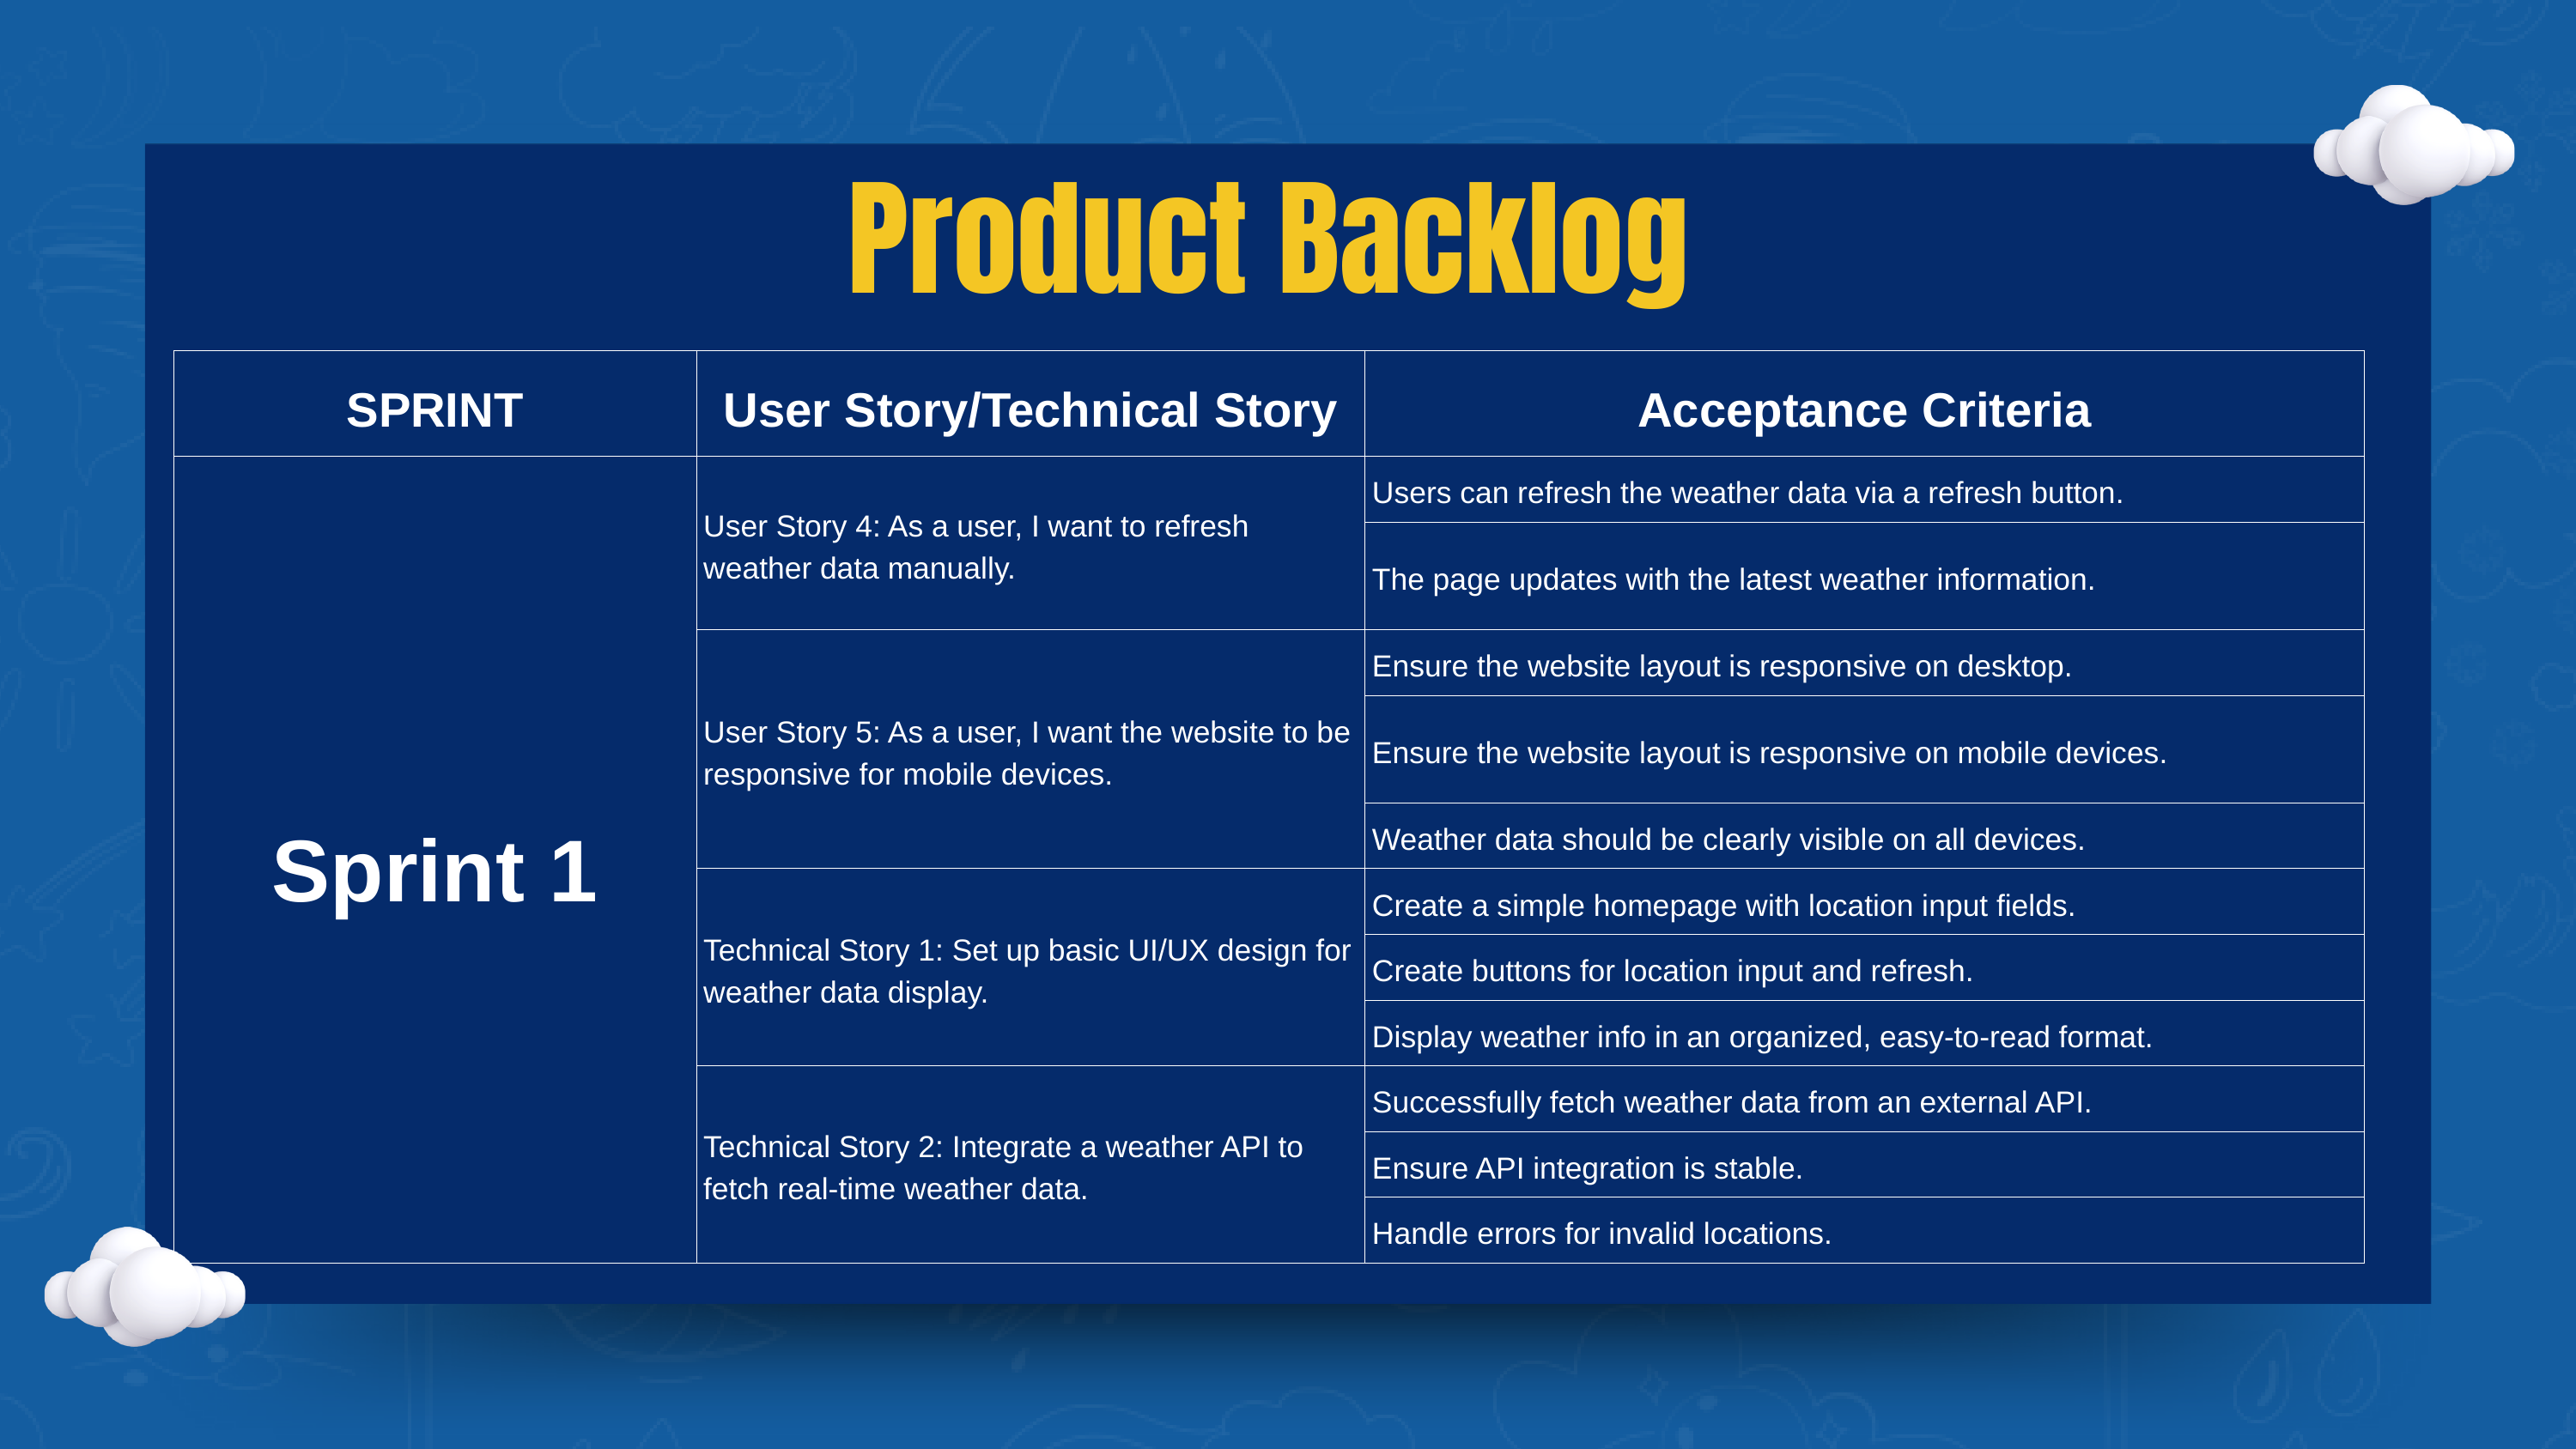

Product Backlog
| SPRINT | User Story/Technical Story | Acceptance Criteria |
| --- | --- | --- |
| Sprint 1 | User Story 4: As a user, I want to refresh weather data manually. | Users can refresh the weather data via a refresh button. |
| Sprint 1 | User Story 4: As a user, I want to refresh weather data manually. | The page updates with the latest weather information. |
| Sprint 1 | User Story 5: As a user, I want the website to be responsive for mobile devices. | Ensure the website layout is responsive on desktop. |
| Sprint 1 | User Story 5: As a user, I want the website to be responsive for mobile devices. | Ensure the website layout is responsive on mobile devices. |
| Sprint 1 | User Story 5: As a user, I want the website to be responsive for mobile devices. | Weather data should be clearly visible on all devices. |
| Sprint 1 | Technical Story 1: Set up basic UI/UX design for weather data display. | Create a simple homepage with location input fields. |
| Sprint 1 | Technical Story 1: Set up basic UI/UX design for weather data display. | Create buttons for location input and refresh. |
| Sprint 1 | Technical Story 1: Set up basic UI/UX design for weather data display. | Display weather info in an organized, easy-to-read format. |
| Sprint 1 | Technical Story 2: Integrate a weather API to fetch real-time weather data. | Successfully fetch weather data from an external API. |
| Sprint 1 | Technical Story 2: Integrate a weather API to fetch real-time weather data. | Ensure API integration is stable. |
| Sprint 1 | Technical Story 2: Integrate a weather API to fetch real-time weather data. | Handle errors for invalid locations. |